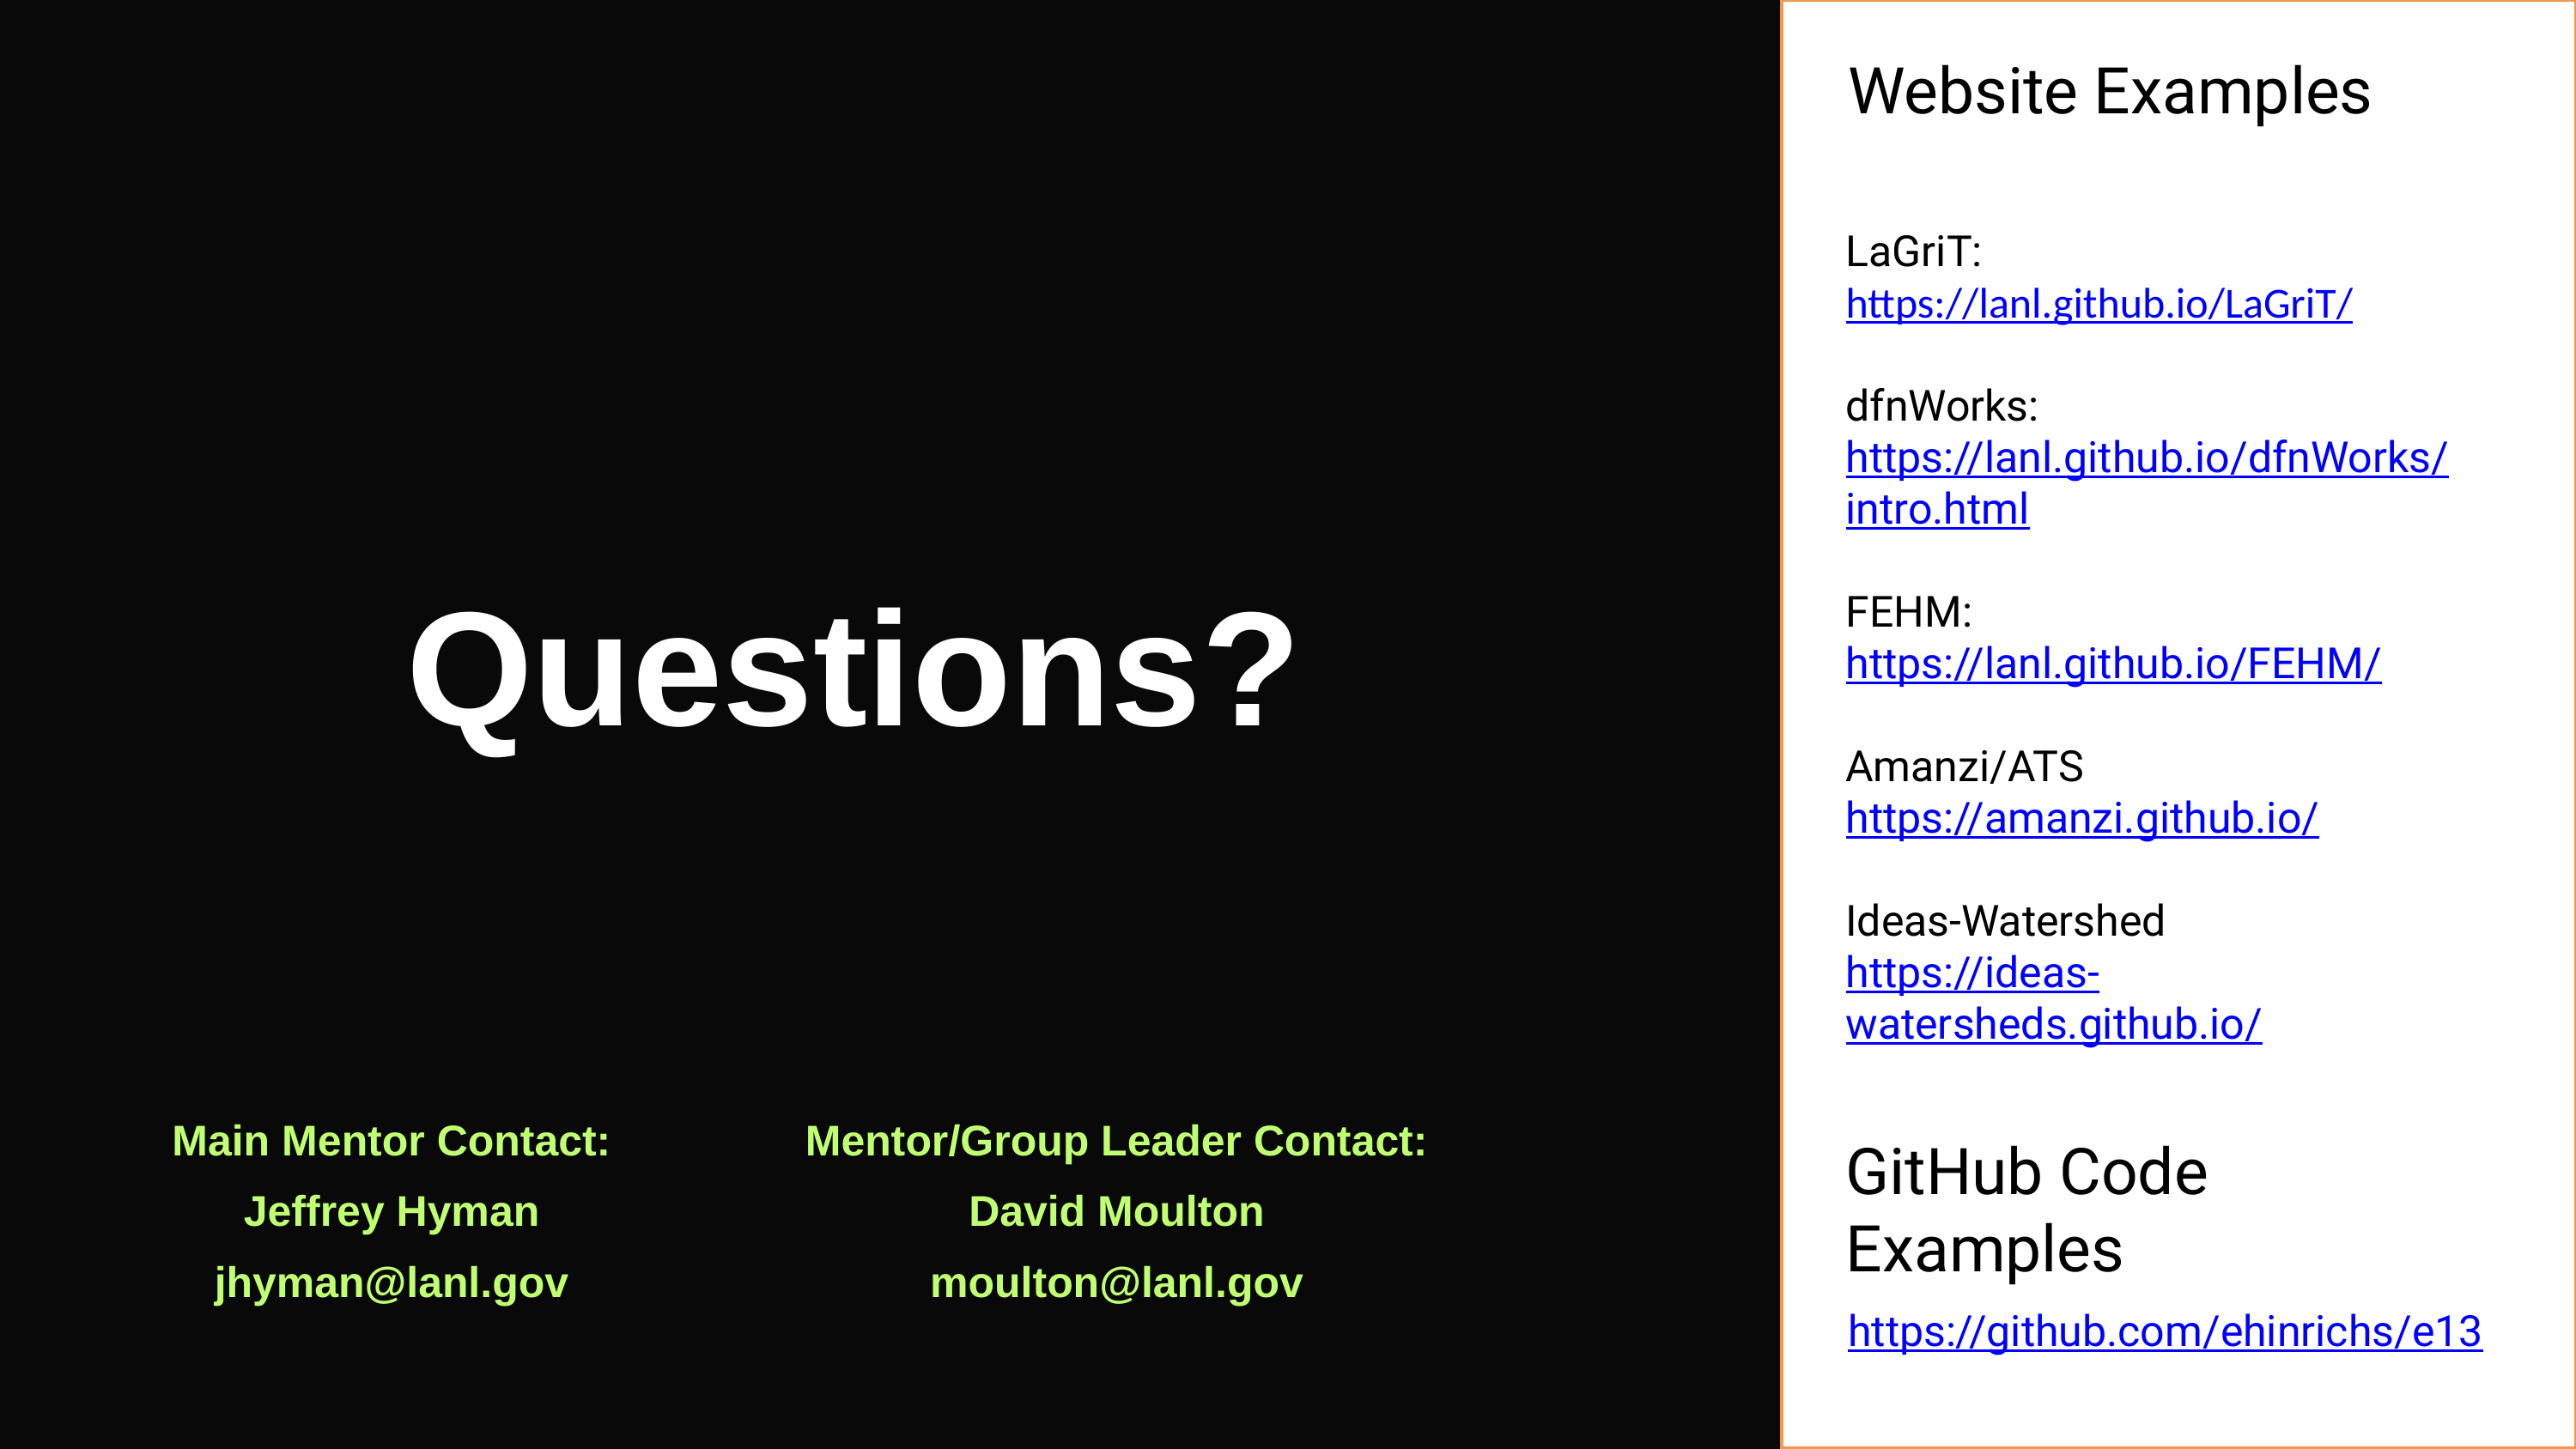

Website Examples
LaGriT:
https://lanl.github.io/LaGriT/

dfnWorks:
https://lanl.github.io/dfnWorks/intro.html

FEHM:
https://lanl.github.io/FEHM/

Amanzi/ATS
https://amanzi.github.io/

Ideas-Watershed
https://ideas-watersheds.github.io/

Questions?
Mentor/Group Leader Contact:
David Moulton
moulton@lanl.gov
Main Mentor Contact:
Jeffrey Hyman
jhyman@lanl.gov
GitHub Code Examples
https://github.com/ehinrichs/e13